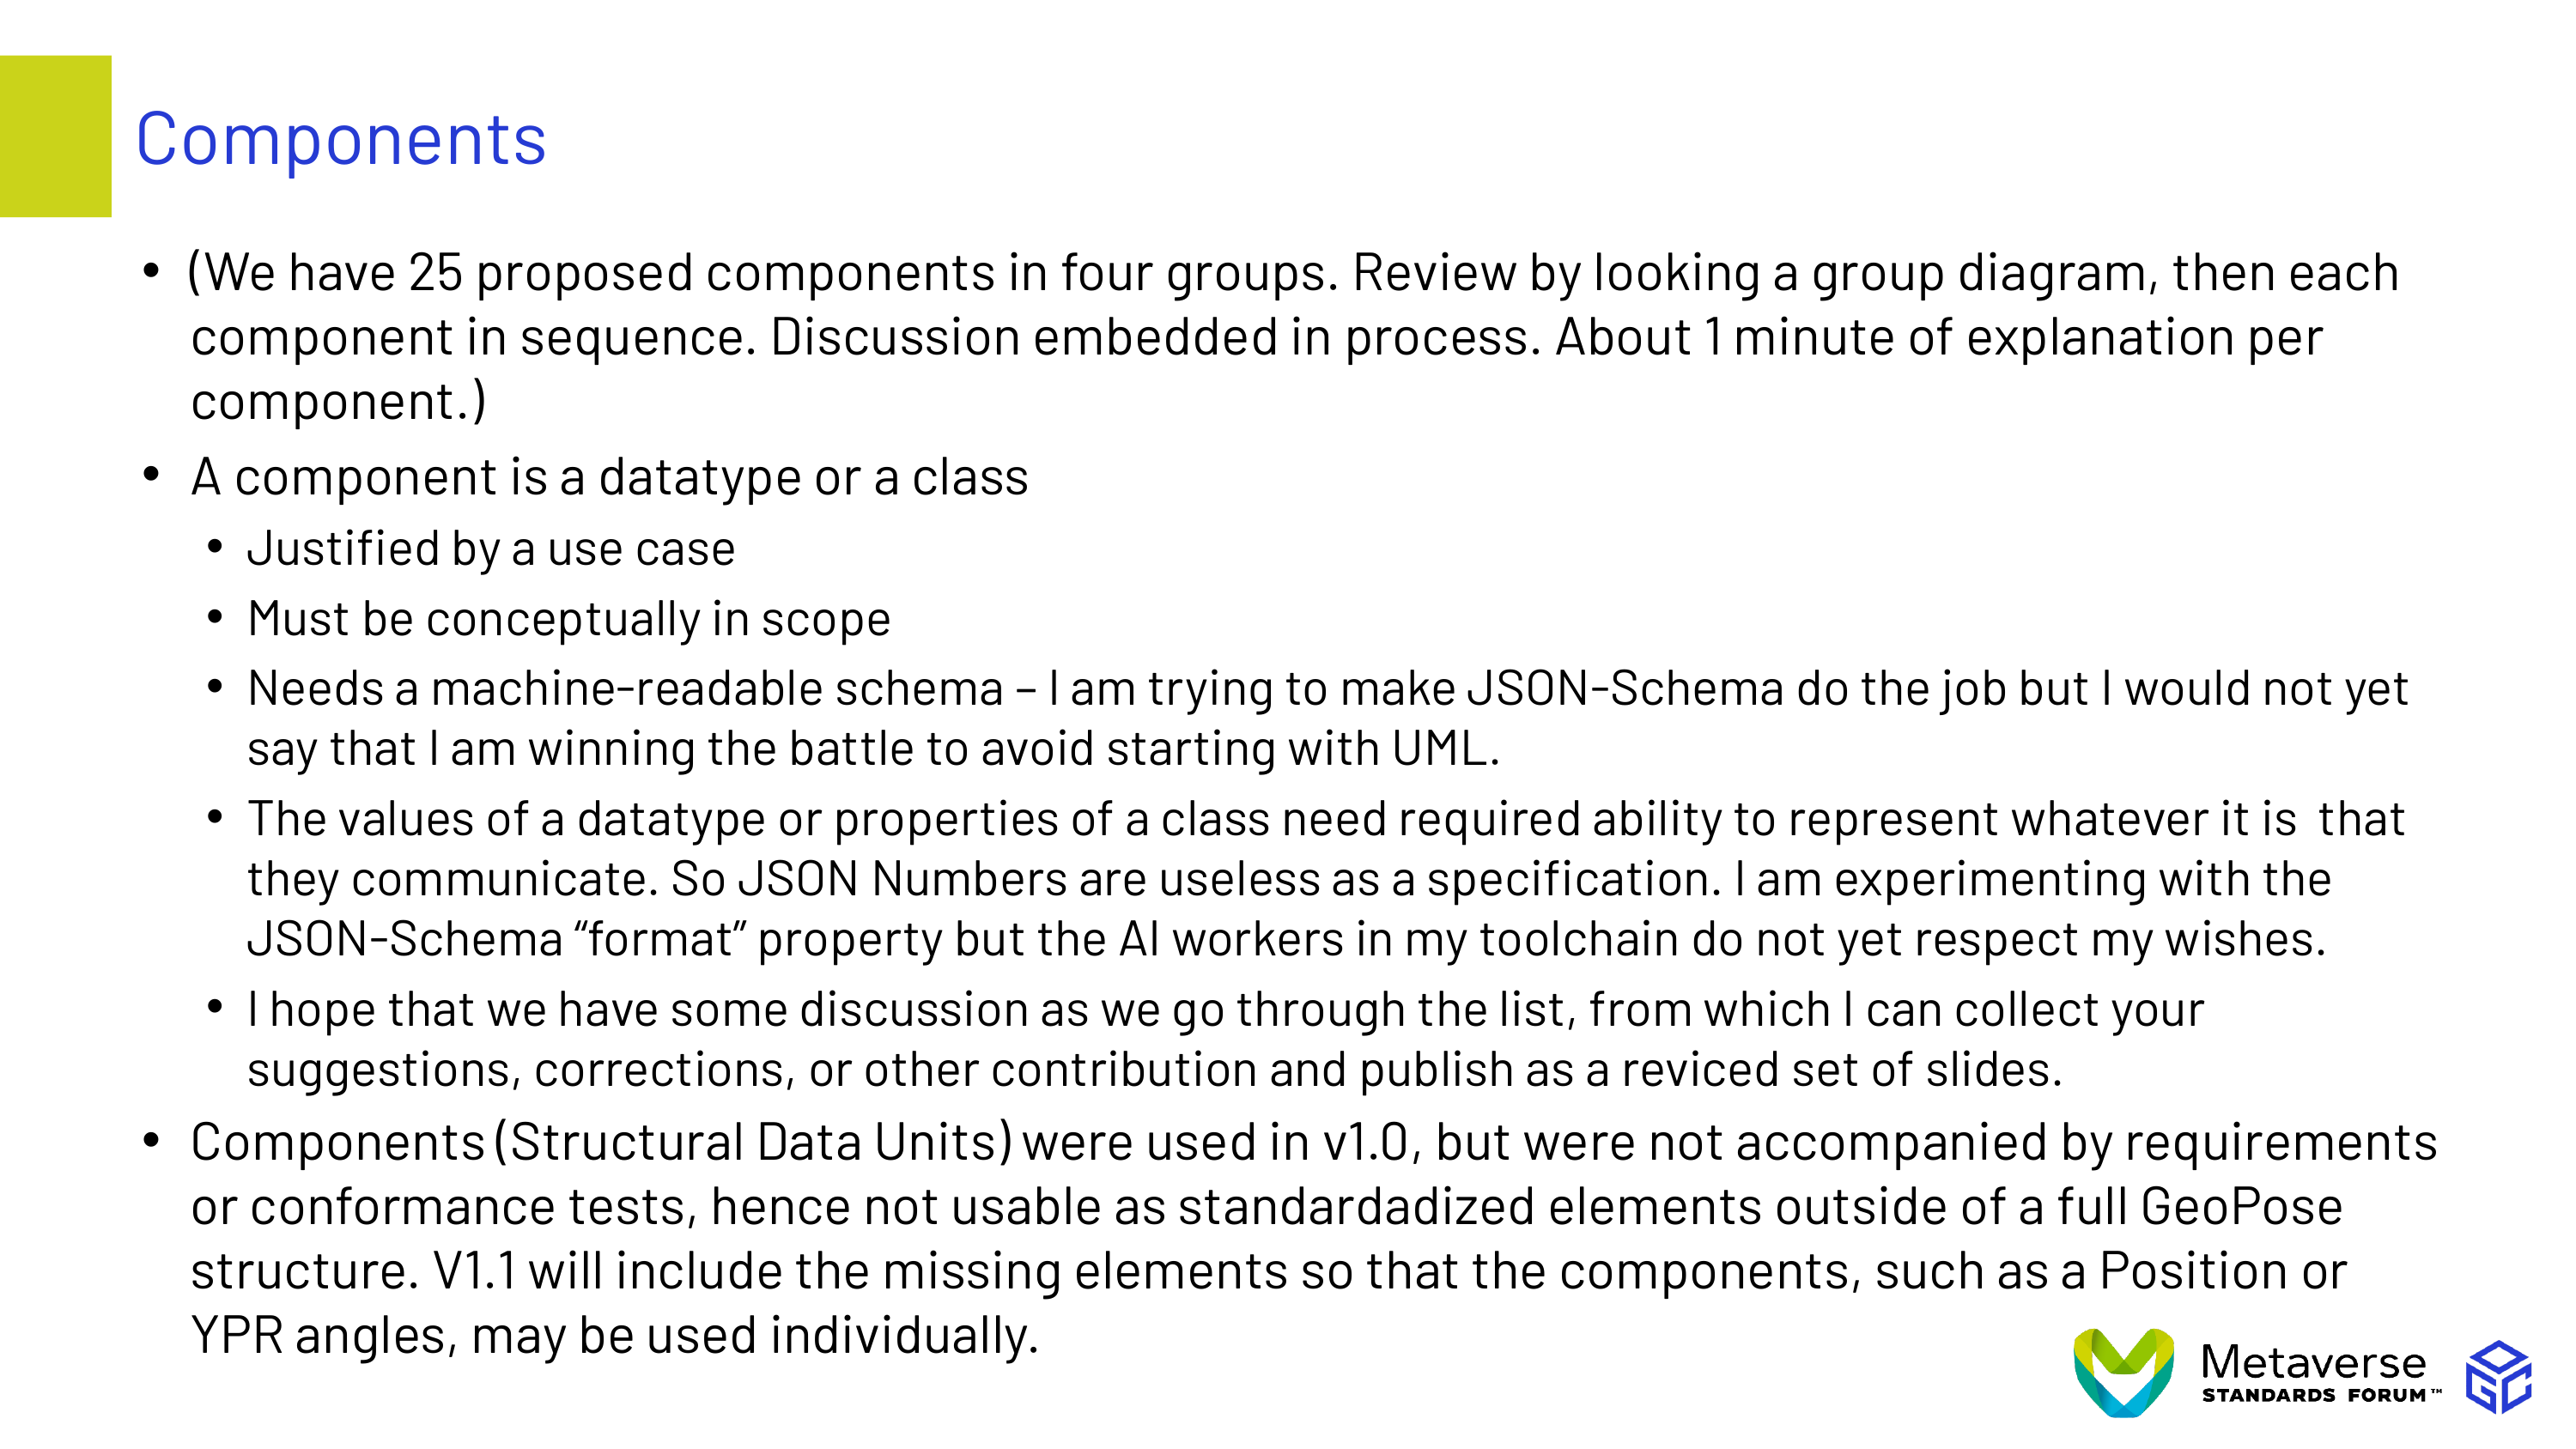

# Components
(We have 25 proposed components in four groups. Review by looking a group diagram, then each component in sequence. Discussion embedded in process. About 1 minute of explanation per component.)
A component is a datatype or a class
Justified by a use case
Must be conceptually in scope
Needs a machine-readable schema – I am trying to make JSON-Schema do the job but I would not yet say that I am winning the battle to avoid starting with UML.
The values of a datatype or properties of a class need required ability to represent whatever it is  that they communicate. So JSON Numbers are useless as a specification. I am experimenting with the JSON-Schema “format” property but the AI workers in my toolchain do not yet respect my wishes.
I hope that we have some discussion as we go through the list, from which I can collect your suggestions, corrections, or other contribution and publish as a reviced set of slides.
Components (Structural Data Units) were used in v1.0, but were not accompanied by requirements or conformance tests, hence not usable as standardadized elements outside of a full GeoPose structure. V1.1 will include the missing elements so that the components, such as a Position or YPR angles, may be used individually.